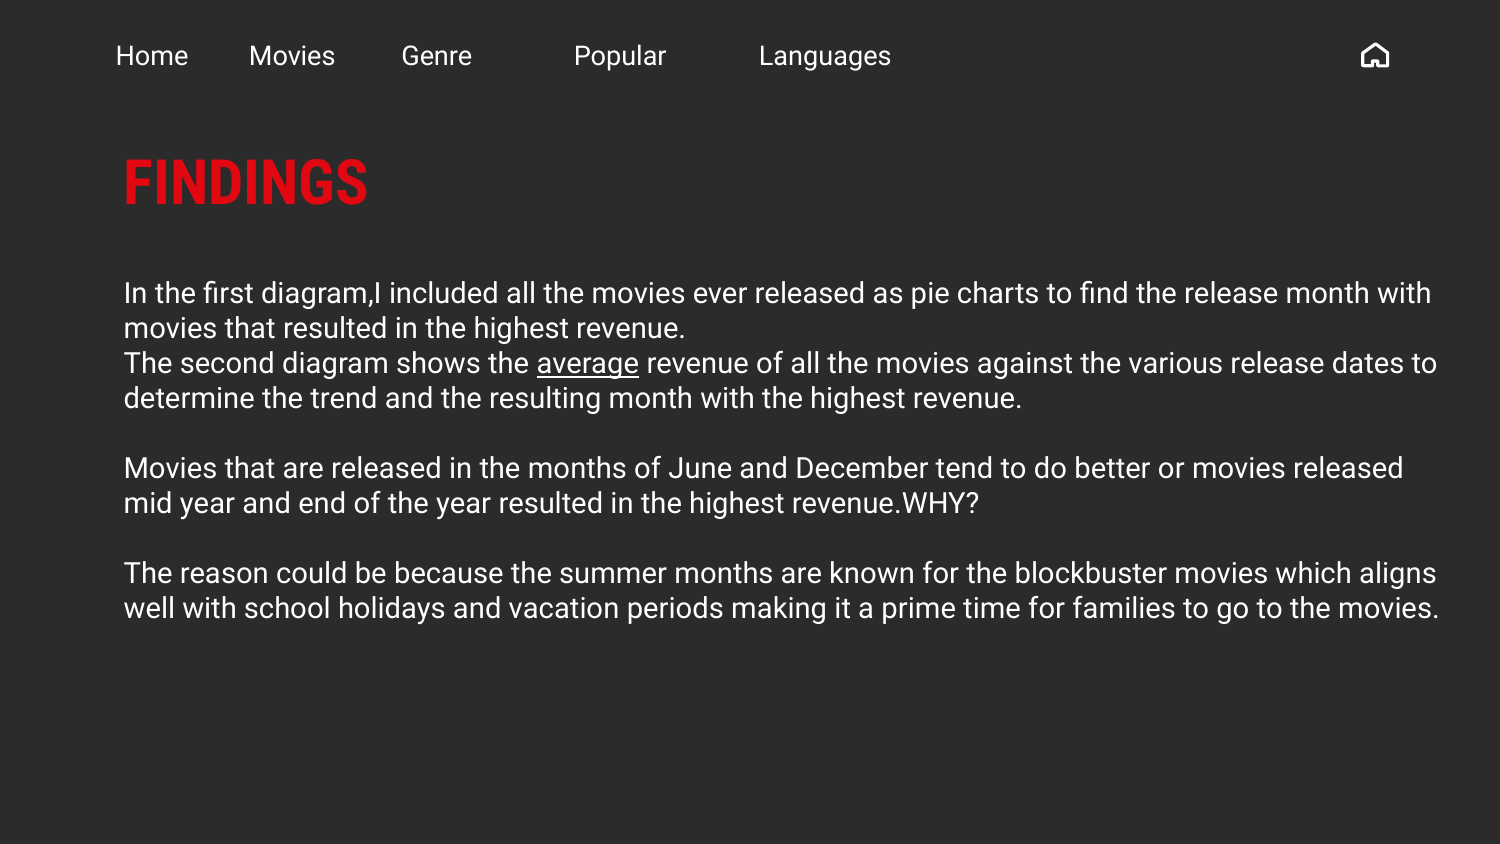

Home
Movies
Genre
Popular
Languages

FINDINGS
In the first diagram,I included all the movies ever released as pie charts to find the release month with movies that resulted in the highest revenue.
The second diagram shows the average revenue of all the movies against the various release dates to determine the trend and the resulting month with the highest revenue.

Movies that are released in the months of June and December tend to do better or movies released mid year and end of the year resulted in the highest revenue.WHY?

The reason could be because the summer months are known for the blockbuster movies which aligns well with school holidays and vacation periods making it a prime time for families to go to the movies.